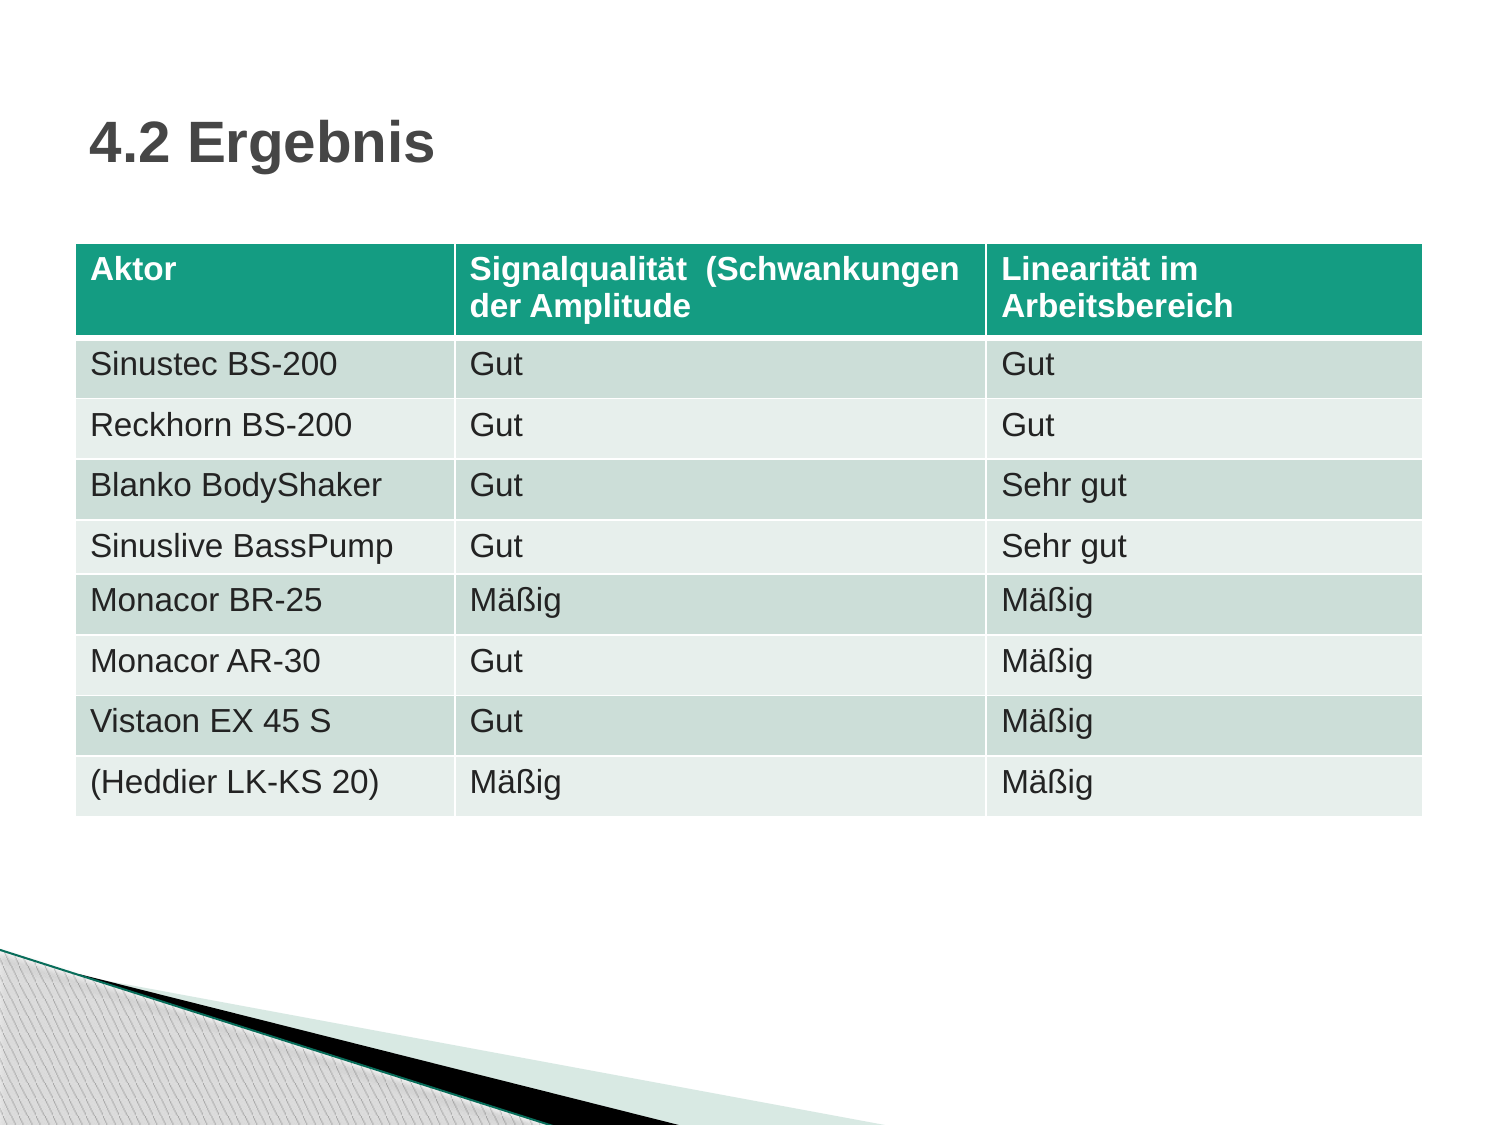

# 4.2 Ergebnis
| Aktor | Signalqualität (Schwankungen der Amplitude | Linearität im Arbeitsbereich |
| --- | --- | --- |
| Sinustec BS-200 | Gut | Gut |
| Reckhorn BS-200 | Gut | Gut |
| Blanko BodyShaker | Gut | Sehr gut |
| Sinuslive BassPump | Gut | Sehr gut |
| Monacor BR-25 | Mäßig | Mäßig |
| Monacor AR-30 | Gut | Mäßig |
| Vistaon EX 45 S | Gut | Mäßig |
| (Heddier LK-KS 20) | Mäßig | Mäßig |